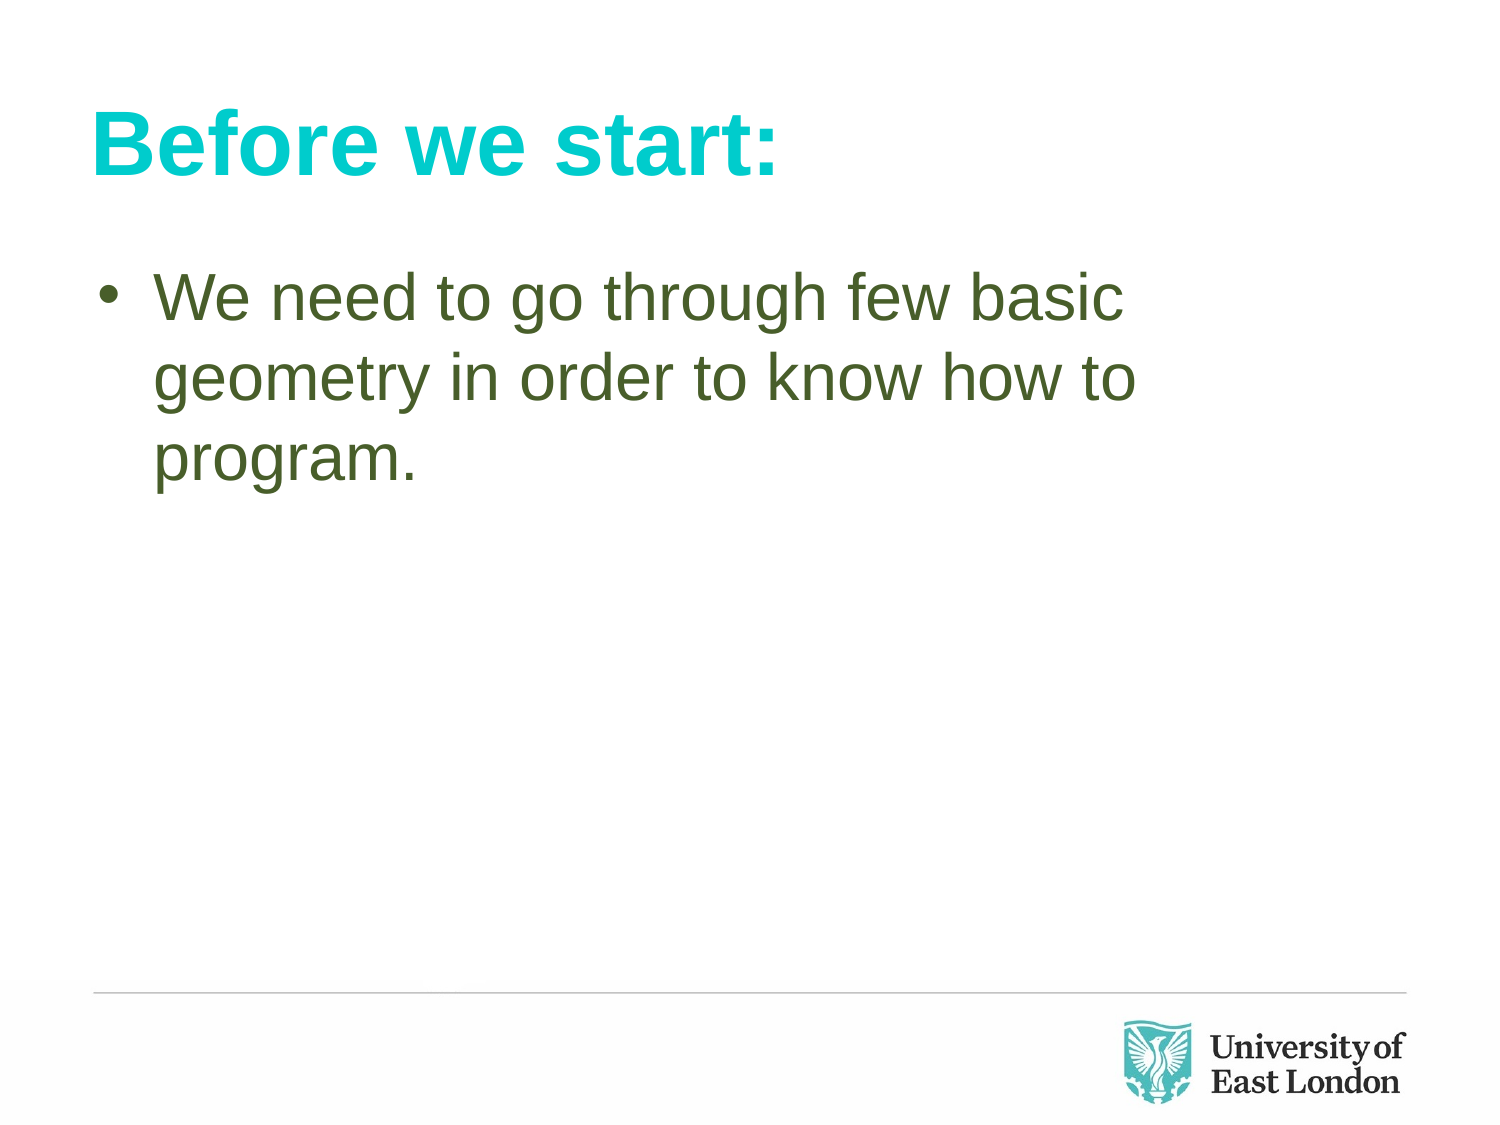

# Before we start:
We need to go through few basic geometry in order to know how to program.